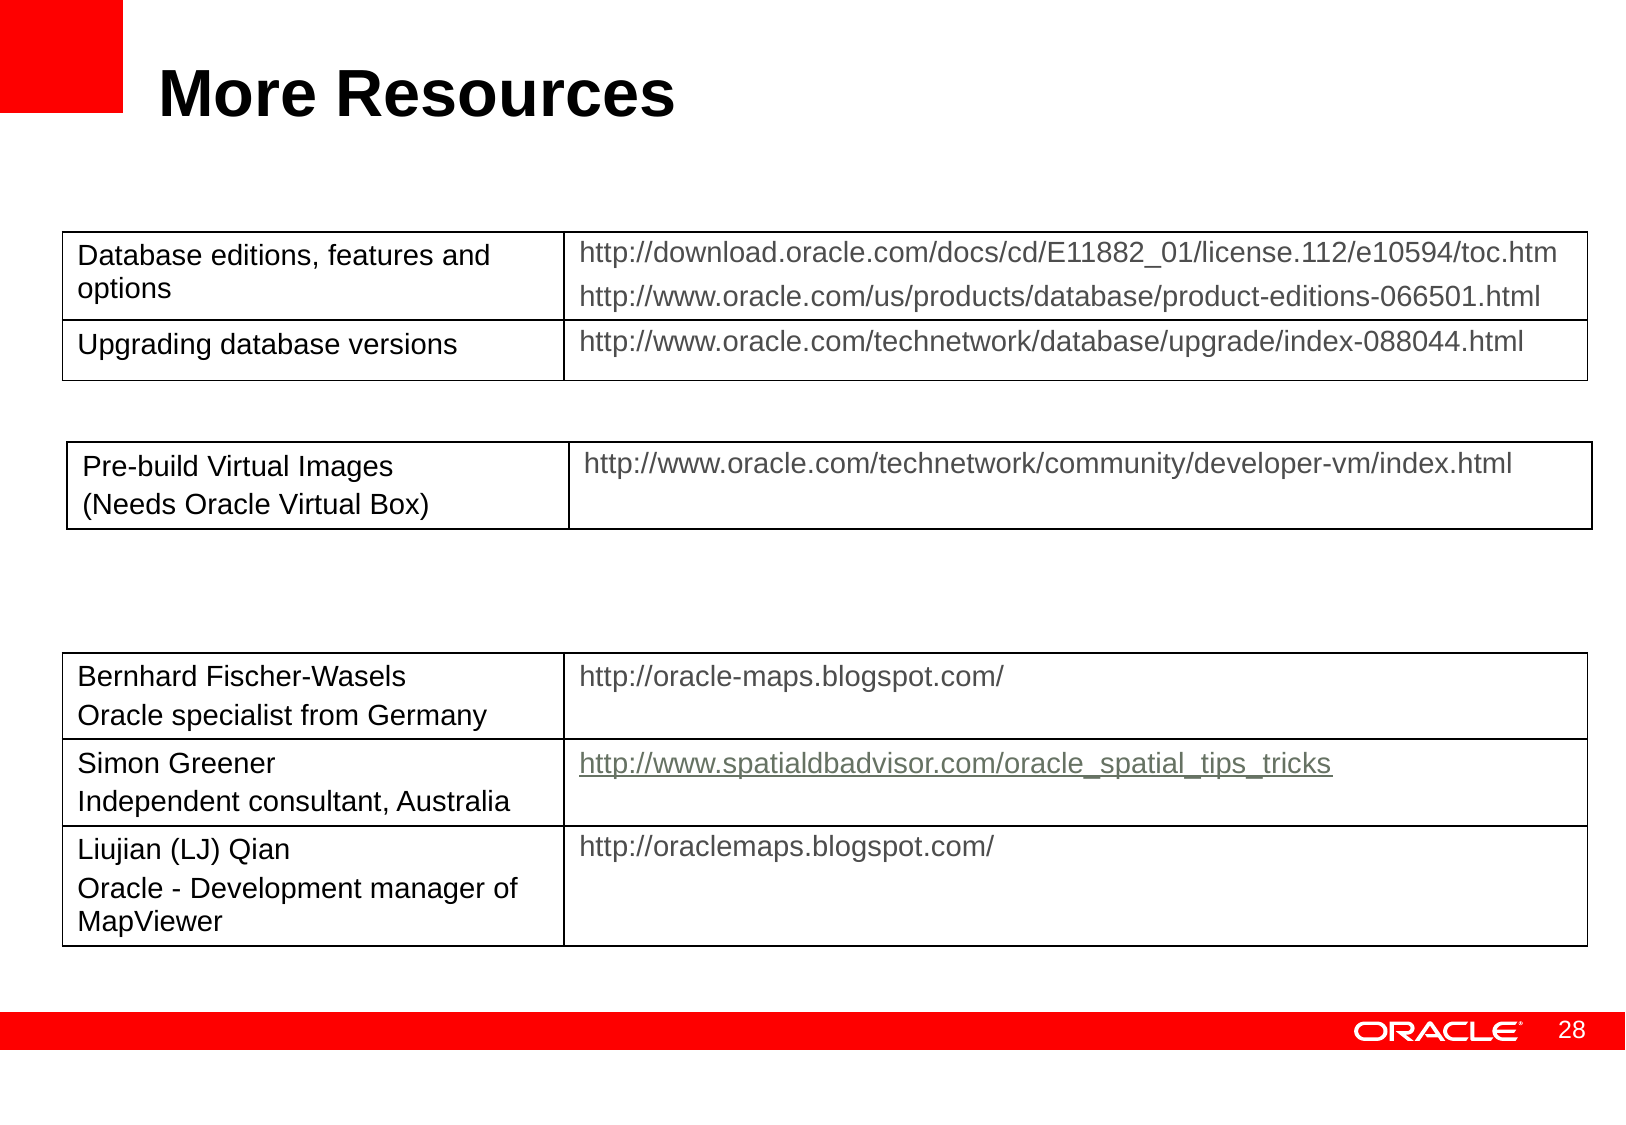

# More Resources
| Database editions, features and options | http://download.oracle.com/docs/cd/E11882\_01/license.112/e10594/toc.htm http://www.oracle.com/us/products/database/product-editions-066501.html |
| --- | --- |
| Upgrading database versions | http://www.oracle.com/technetwork/database/upgrade/index-088044.html |
| Pre-build Virtual Images (Needs Oracle Virtual Box) | http://www.oracle.com/technetwork/community/developer-vm/index.html |
| --- | --- |
| Bernhard Fischer-Wasels Oracle specialist from Germany | http://oracle-maps.blogspot.com/ |
| --- | --- |
| Simon Greener Independent consultant, Australia | http://www.spatialdbadvisor.com/oracle\_spatial\_tips\_tricks |
| Liujian (LJ) Qian Oracle - Development manager of MapViewer | http://oraclemaps.blogspot.com/ |